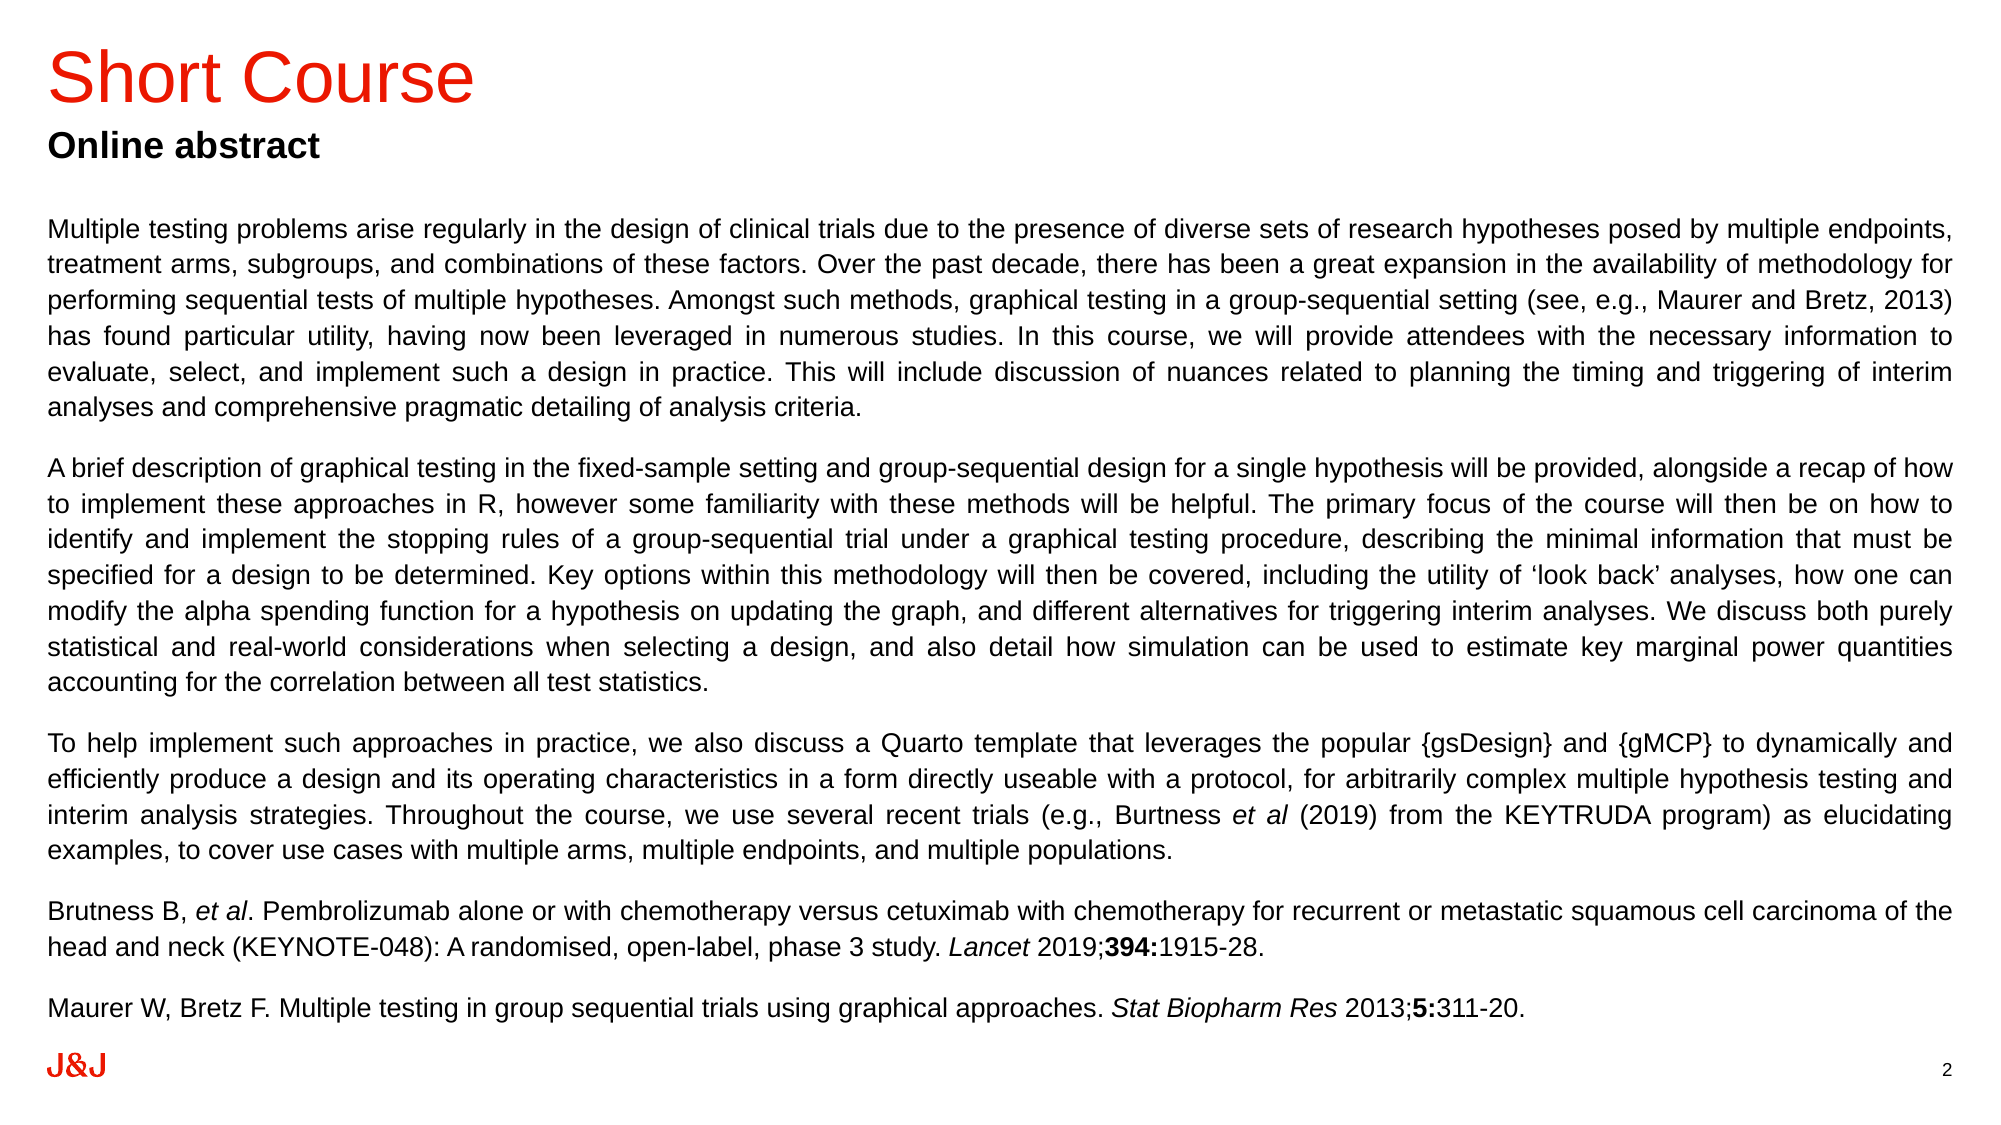

# Short Course
Online abstract
Multiple testing problems arise regularly in the design of clinical trials due to the presence of diverse sets of research hypotheses posed by multiple endpoints, treatment arms, subgroups, and combinations of these factors. Over the past decade, there has been a great expansion in the availability of methodology for performing sequential tests of multiple hypotheses. Amongst such methods, graphical testing in a group-sequential setting (see, e.g., Maurer and Bretz, 2013) has found particular utility, having now been leveraged in numerous studies. In this course, we will provide attendees with the necessary information to evaluate, select, and implement such a design in practice. This will include discussion of nuances related to planning the timing and triggering of interim analyses and comprehensive pragmatic detailing of analysis criteria.
A brief description of graphical testing in the fixed-sample setting and group-sequential design for a single hypothesis will be provided, alongside a recap of how to implement these approaches in R, however some familiarity with these methods will be helpful. The primary focus of the course will then be on how to identify and implement the stopping rules of a group-sequential trial under a graphical testing procedure, describing the minimal information that must be specified for a design to be determined. Key options within this methodology will then be covered, including the utility of ‘look back’ analyses, how one can modify the alpha spending function for a hypothesis on updating the graph, and different alternatives for triggering interim analyses. We discuss both purely statistical and real-world considerations when selecting a design, and also detail how simulation can be used to estimate key marginal power quantities accounting for the correlation between all test statistics.
To help implement such approaches in practice, we also discuss a Quarto template that leverages the popular {gsDesign} and {gMCP} to dynamically and efficiently produce a design and its operating characteristics in a form directly useable with a protocol, for arbitrarily complex multiple hypothesis testing and interim analysis strategies. Throughout the course, we use several recent trials (e.g., Burtness et al (2019) from the KEYTRUDA program) as elucidating examples, to cover use cases with multiple arms, multiple endpoints, and multiple populations.
Brutness B, et al. Pembrolizumab alone or with chemotherapy versus cetuximab with chemotherapy for recurrent or metastatic squamous cell carcinoma of the head and neck (KEYNOTE-048): A randomised, open-label, phase 3 study. Lancet 2019;394:1915-28.
Maurer W, Bretz F. Multiple testing in group sequential trials using graphical approaches. Stat Biopharm Res 2013;5:311-20.
2